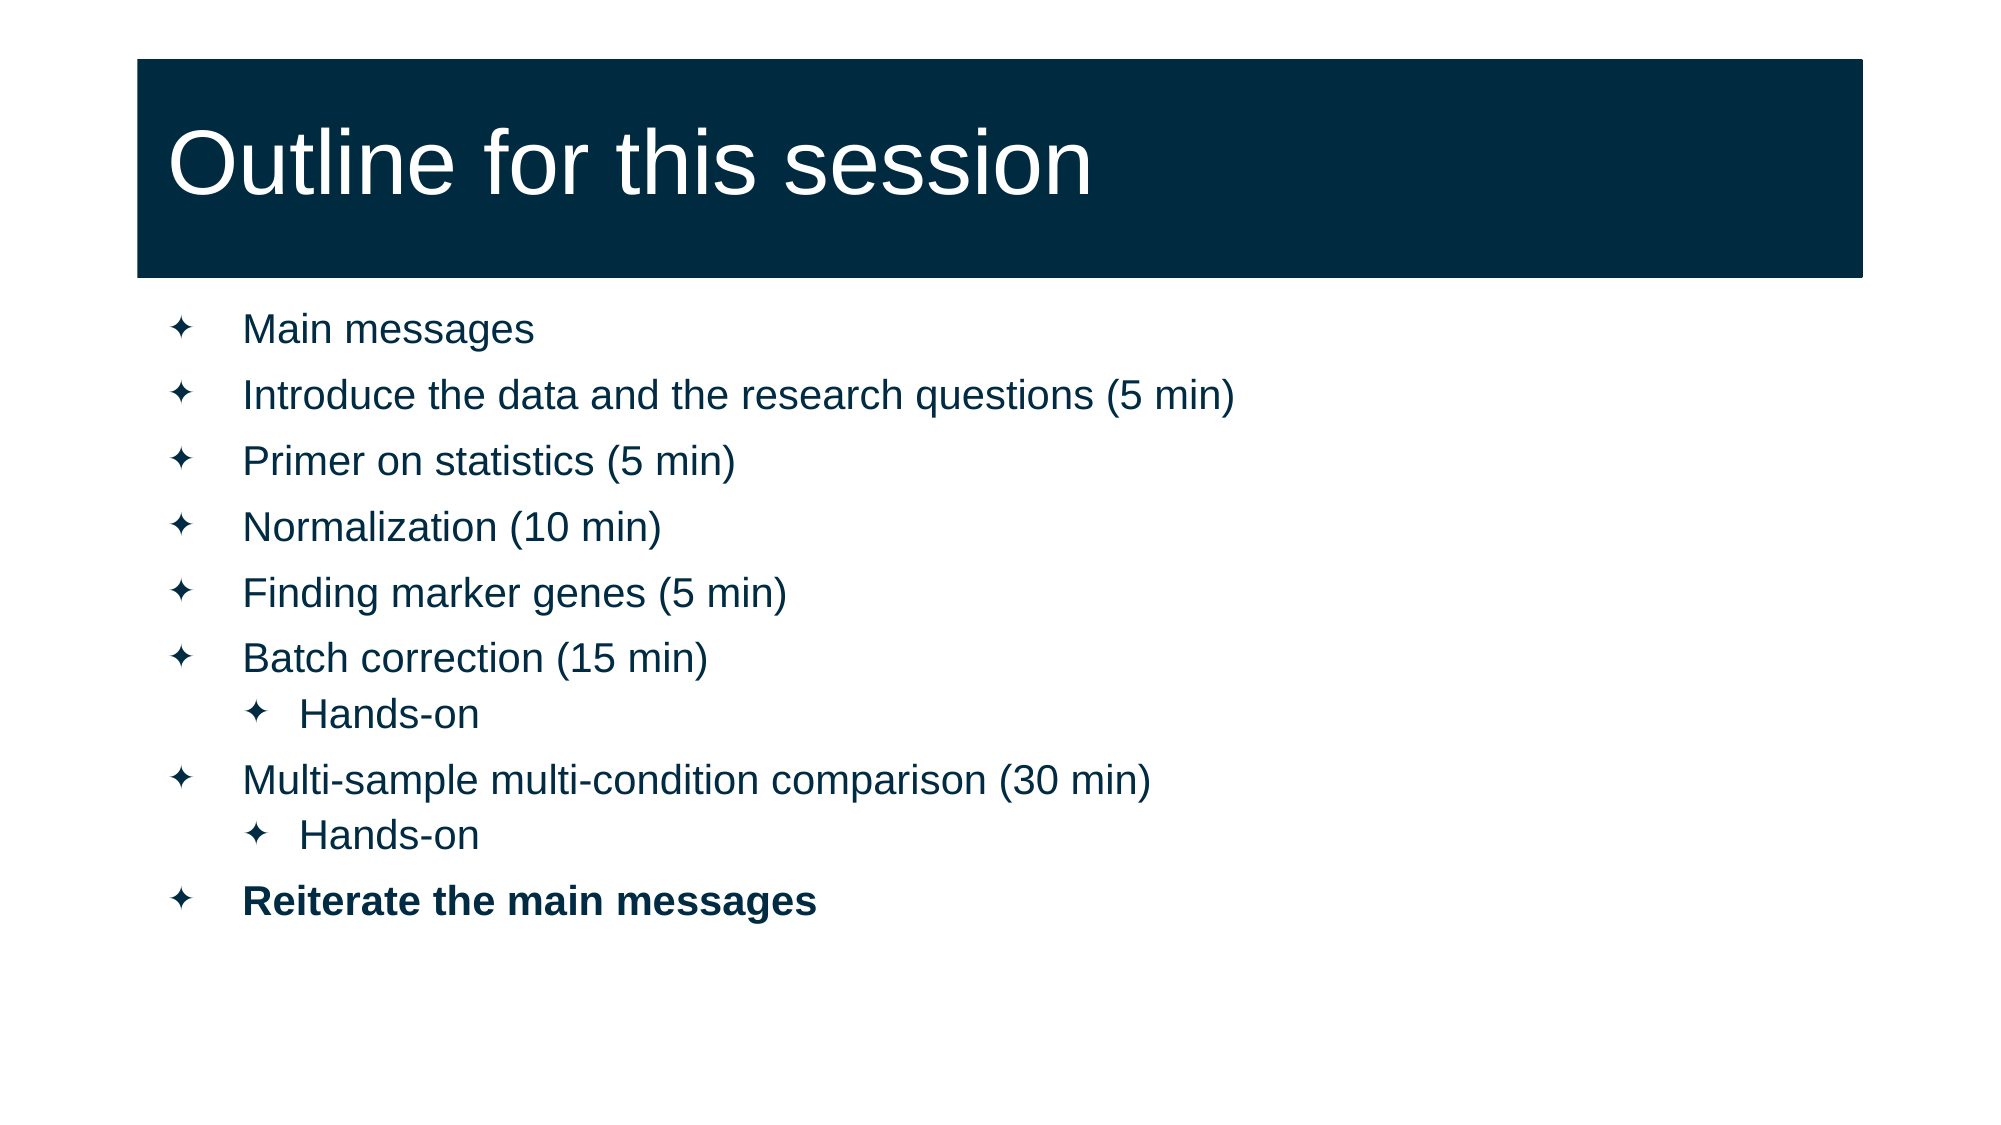

# Outline for this session
Main messages
Introduce the data and the research questions (5 min)
Primer on statistics (5 min)
Normalization (10 min)
Finding marker genes (5 min)
Batch correction (15 min)
Hands-on
Multi-sample multi-condition comparison (30 min)
Hands-on
Reiterate the main messages